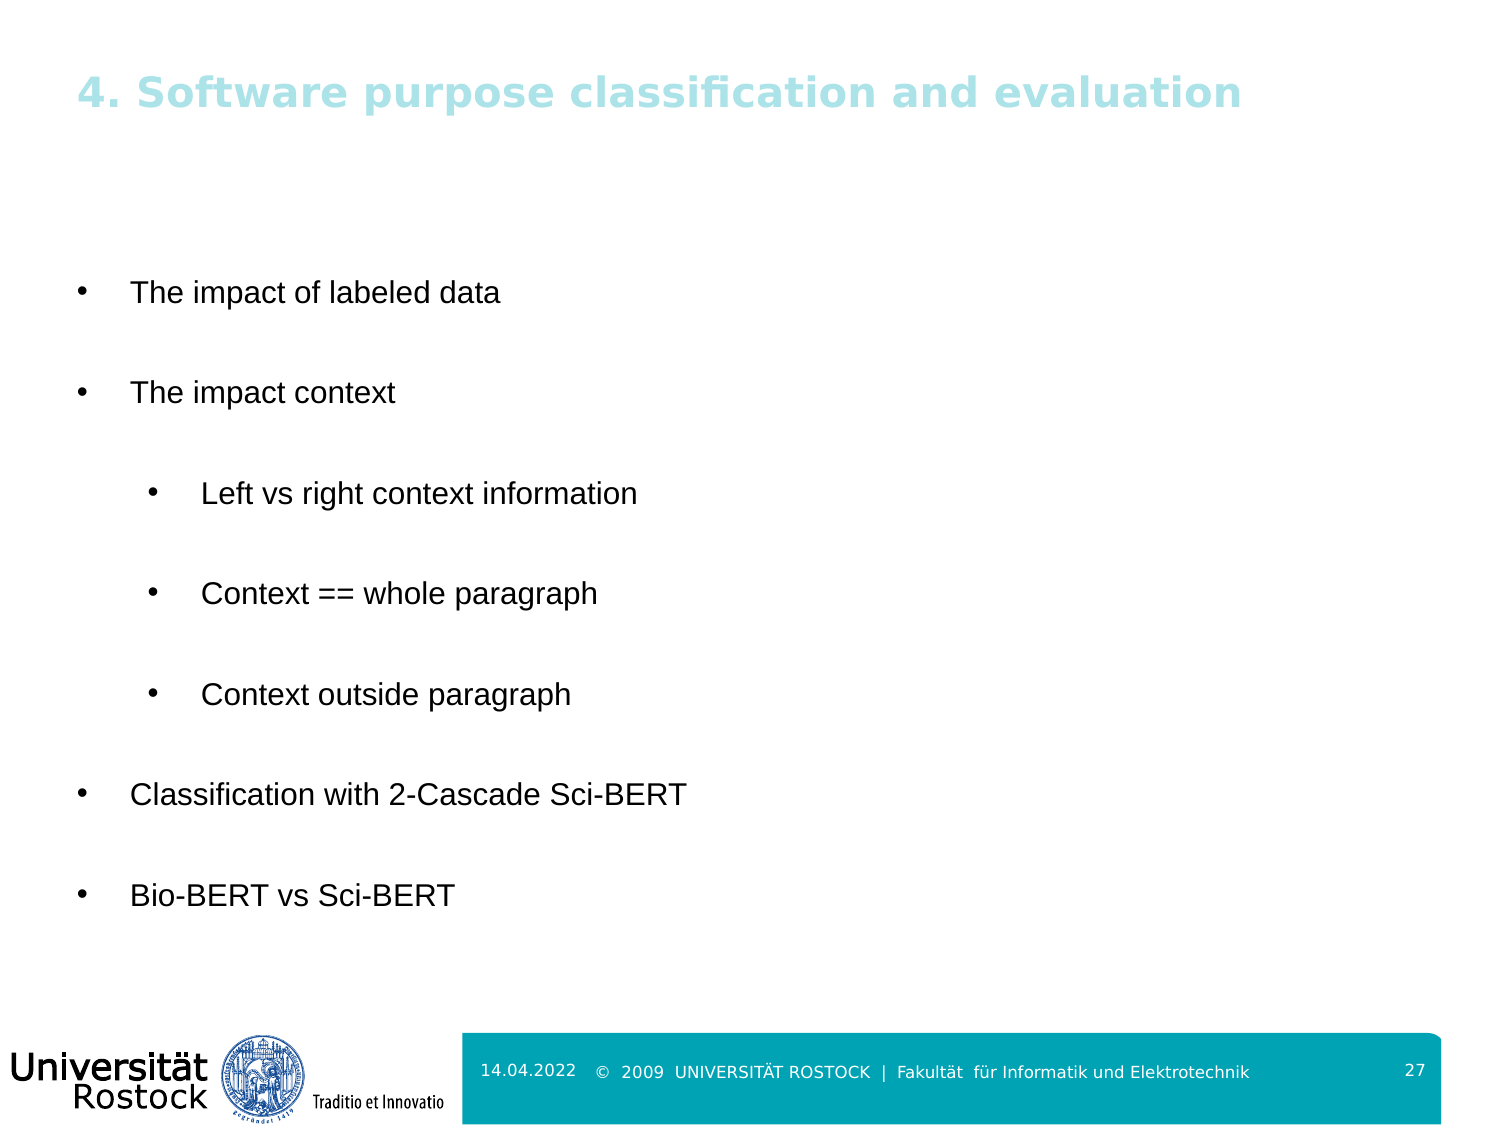

# 4. Software purpose classification and evaluation
The impact of labeled data
The impact context
Left vs right context information
Context == whole paragraph
Context outside paragraph
Classification with 2-Cascade Sci-BERT
Bio-BERT vs Sci-BERT

14.04.2022
27
©  2009  UNIVERSITÄT ROSTOCK  |  Fakultät  für Informatik und Elektrotechnik